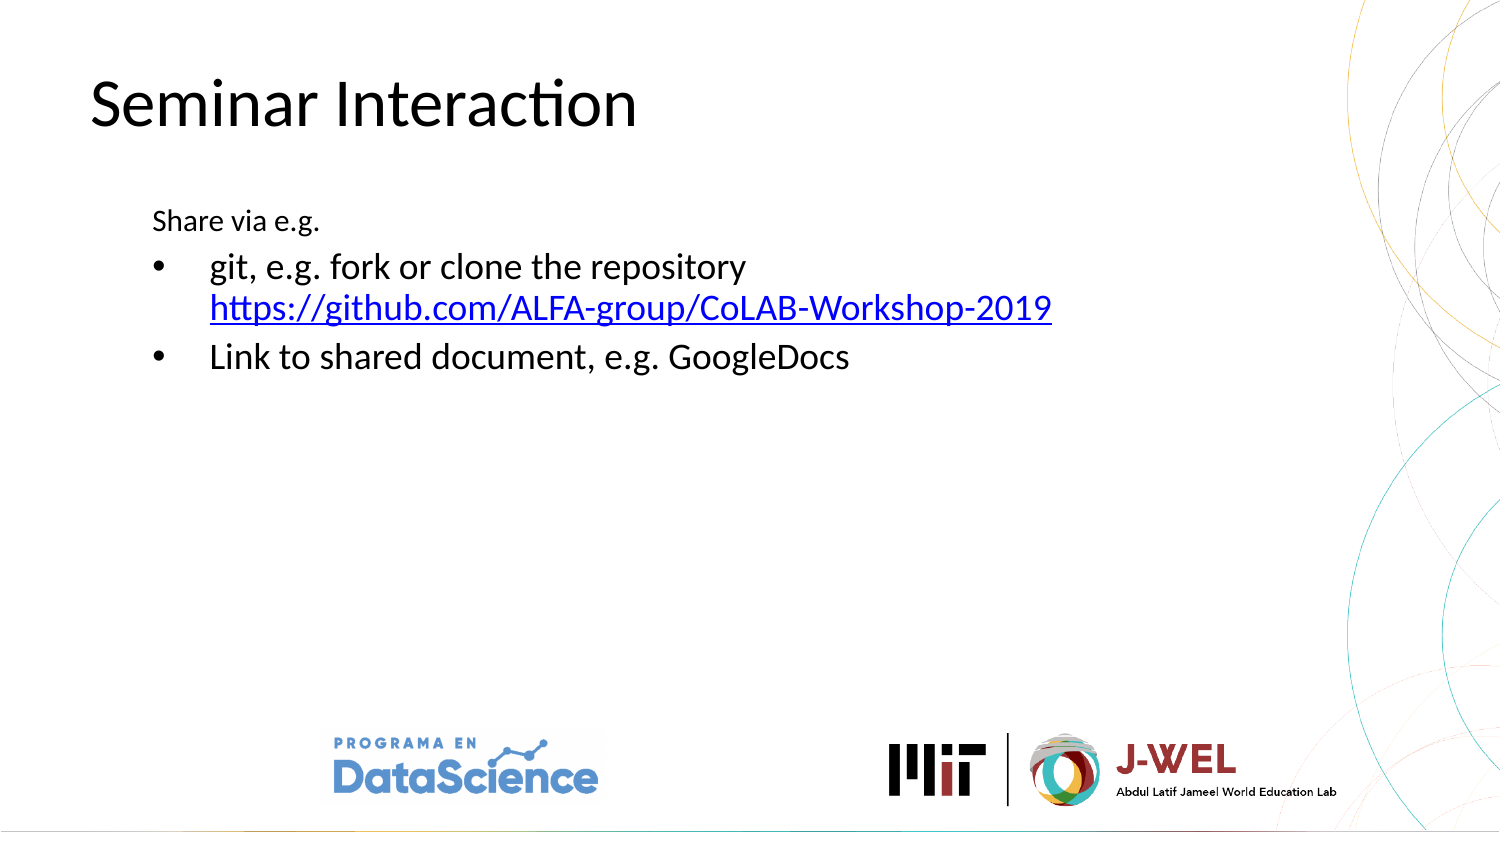

# Seminar Interaction
Share via e.g.
git, e.g. fork or clone the repository https://github.com/ALFA-group/CoLAB-Workshop-2019
Link to shared document, e.g. GoogleDocs